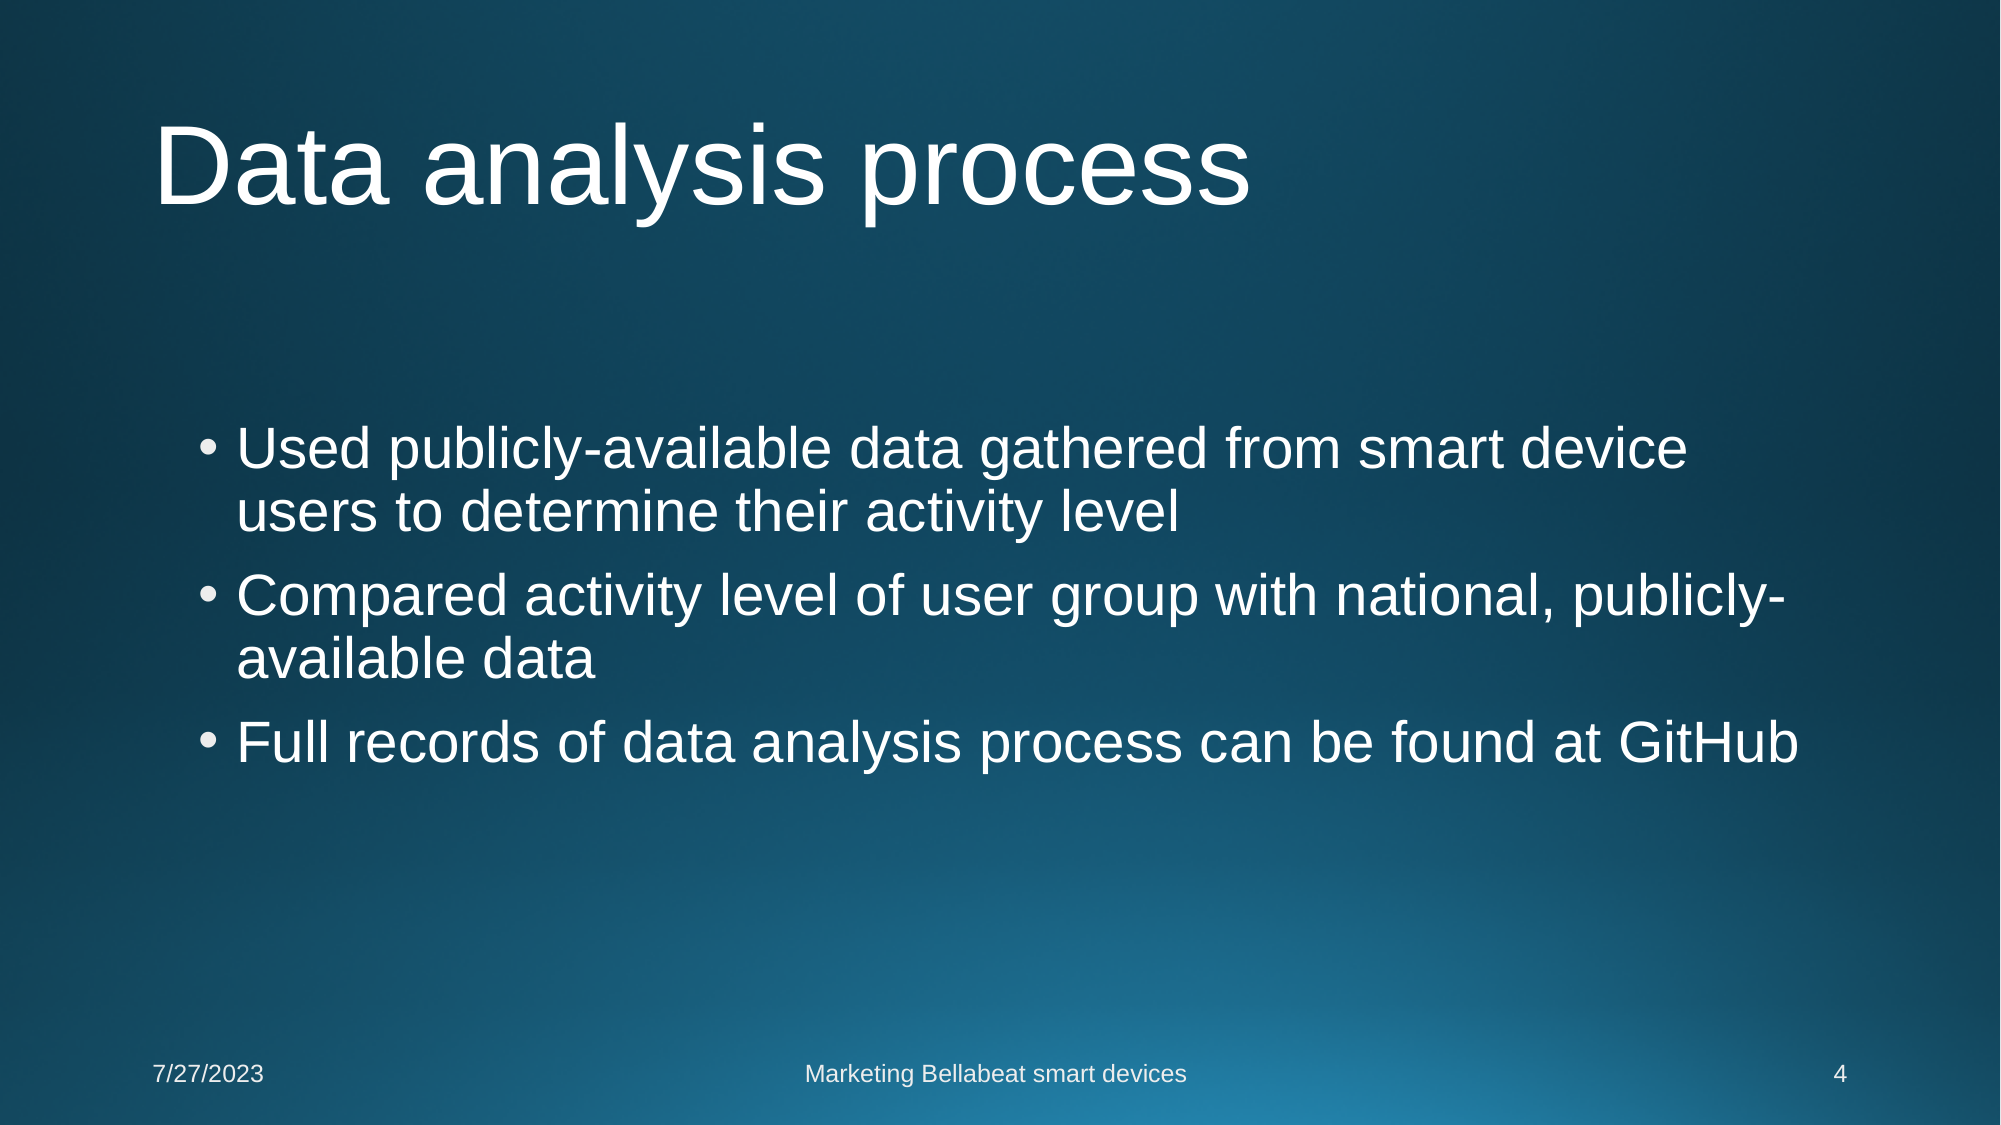

# Data analysis process
Used publicly-available data gathered from smart device users to determine their activity level
Compared activity level of user group with national, publicly-available data
Full records of data analysis process can be found at GitHub

7/27/2023
Marketing Bellabeat smart devices
4